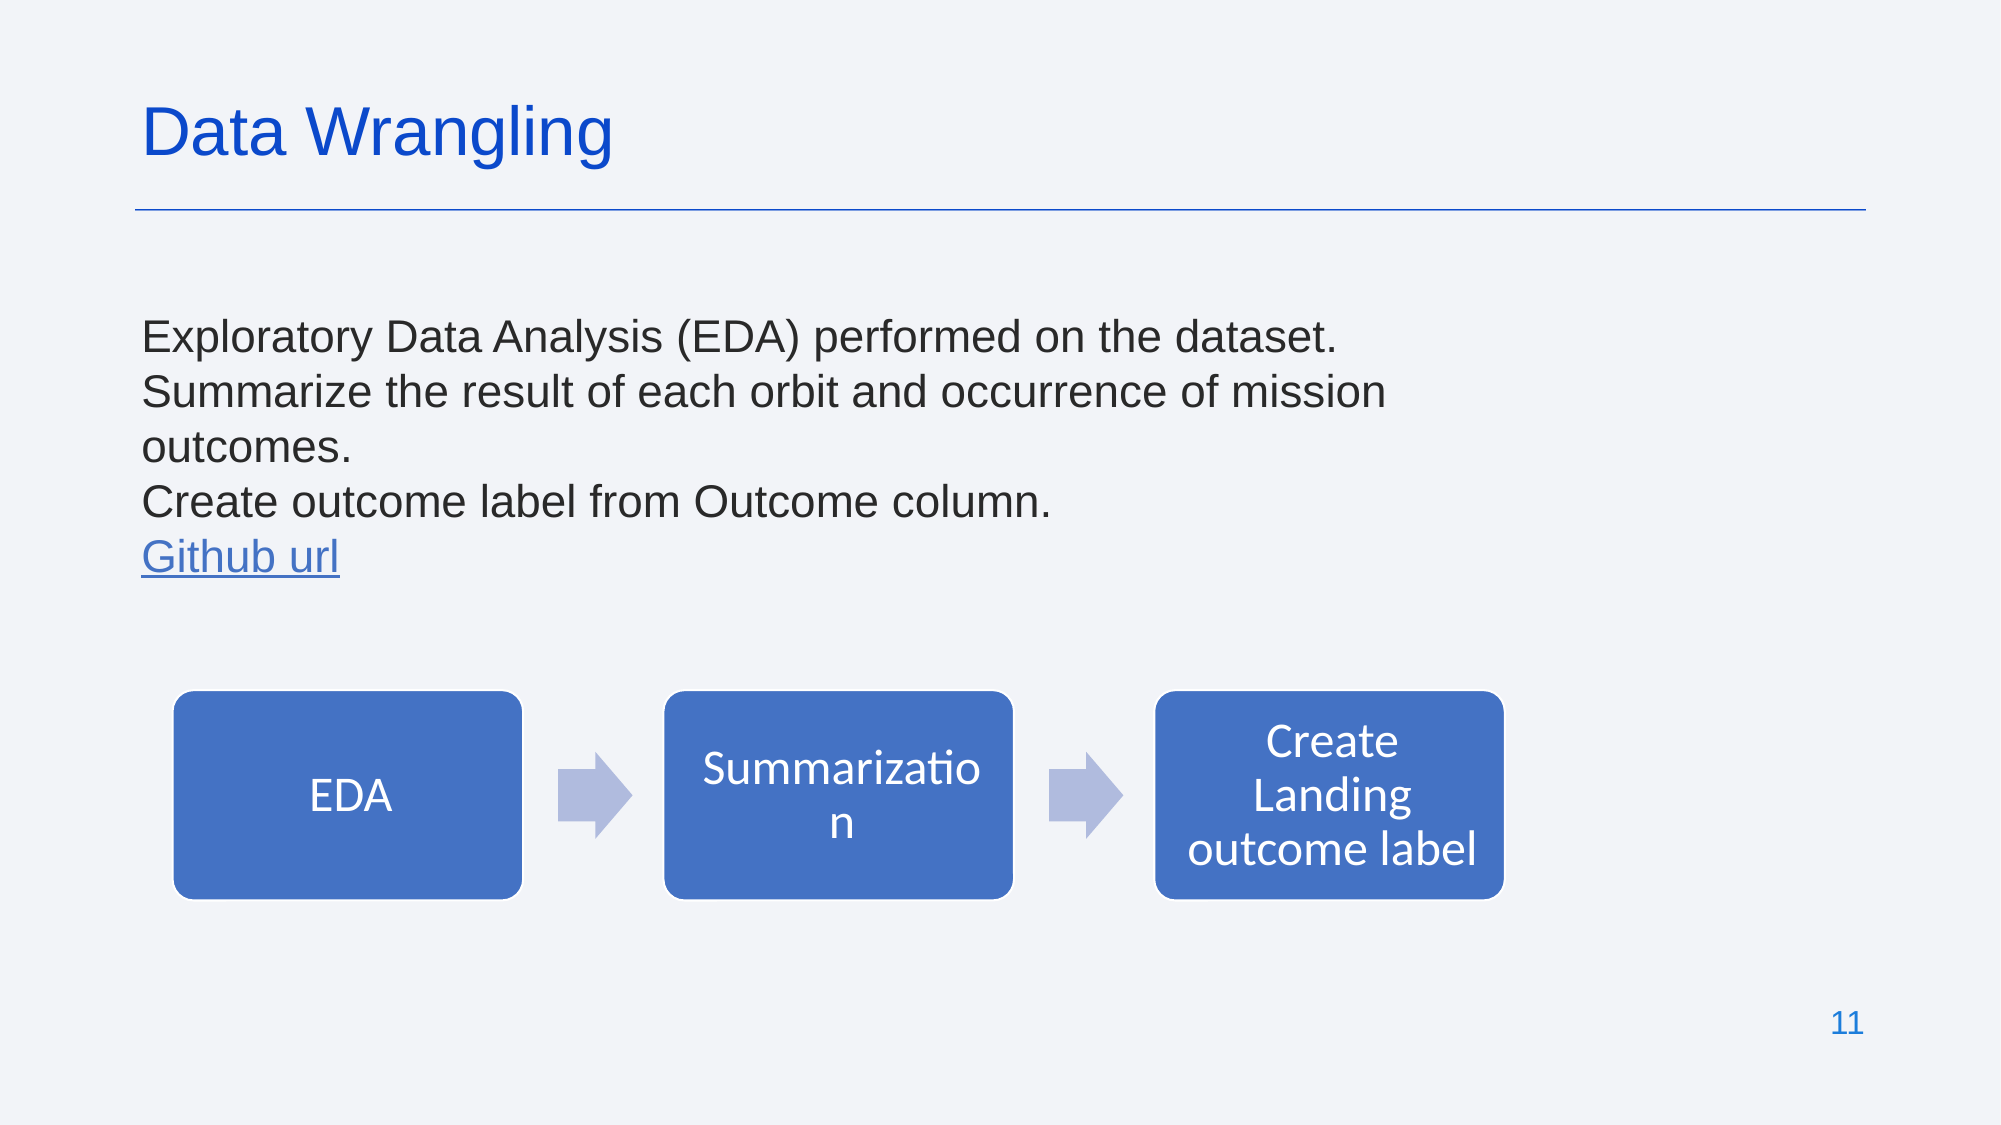

Data Wrangling
EDA

Summarization

Create Landing outcome label
Exploratory Data Analysis (EDA) performed on the dataset.
Summarize the result of each orbit and occurrence of mission outcomes.
Create outcome label from Outcome column.
Github url

11